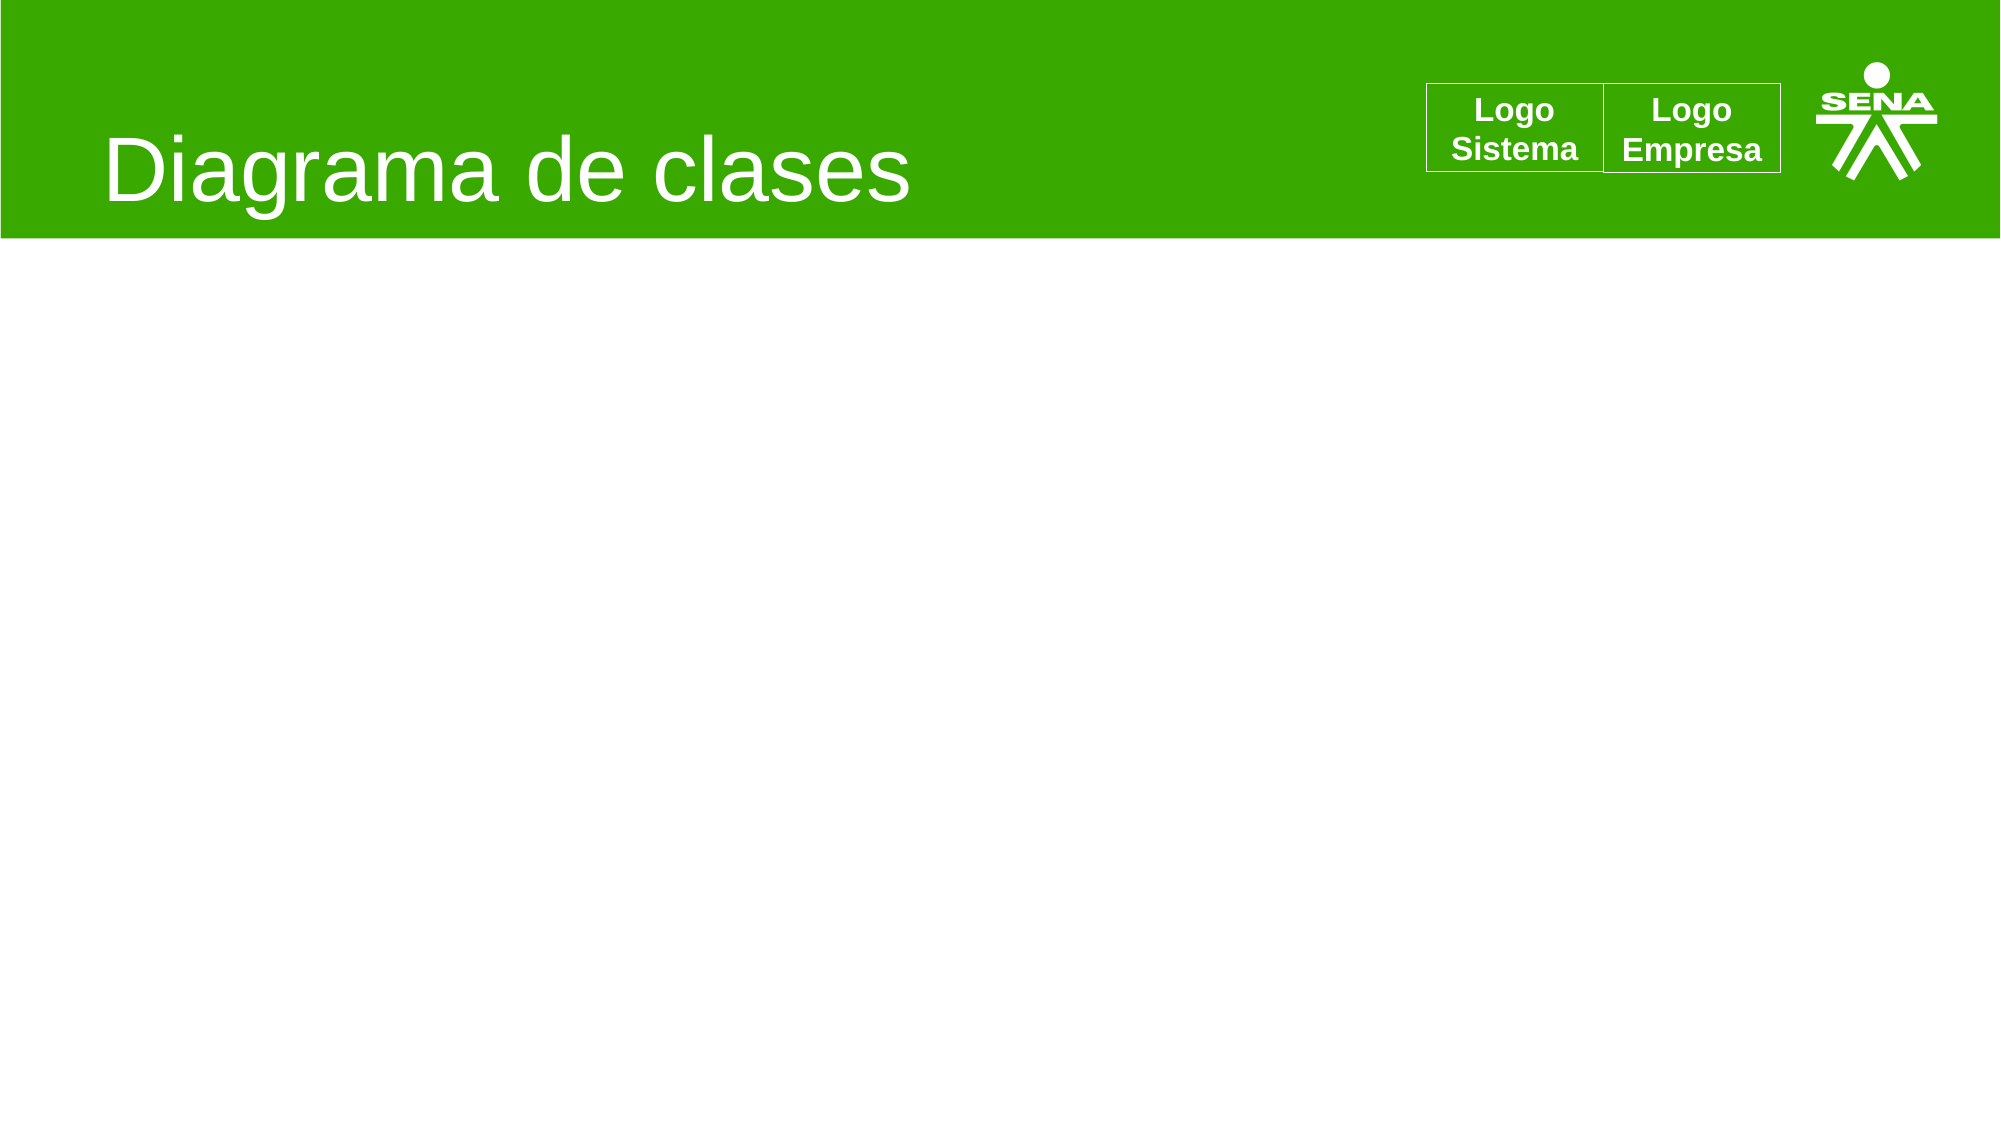

# Diagrama de clases
Logo Sistema
Logo Empresa